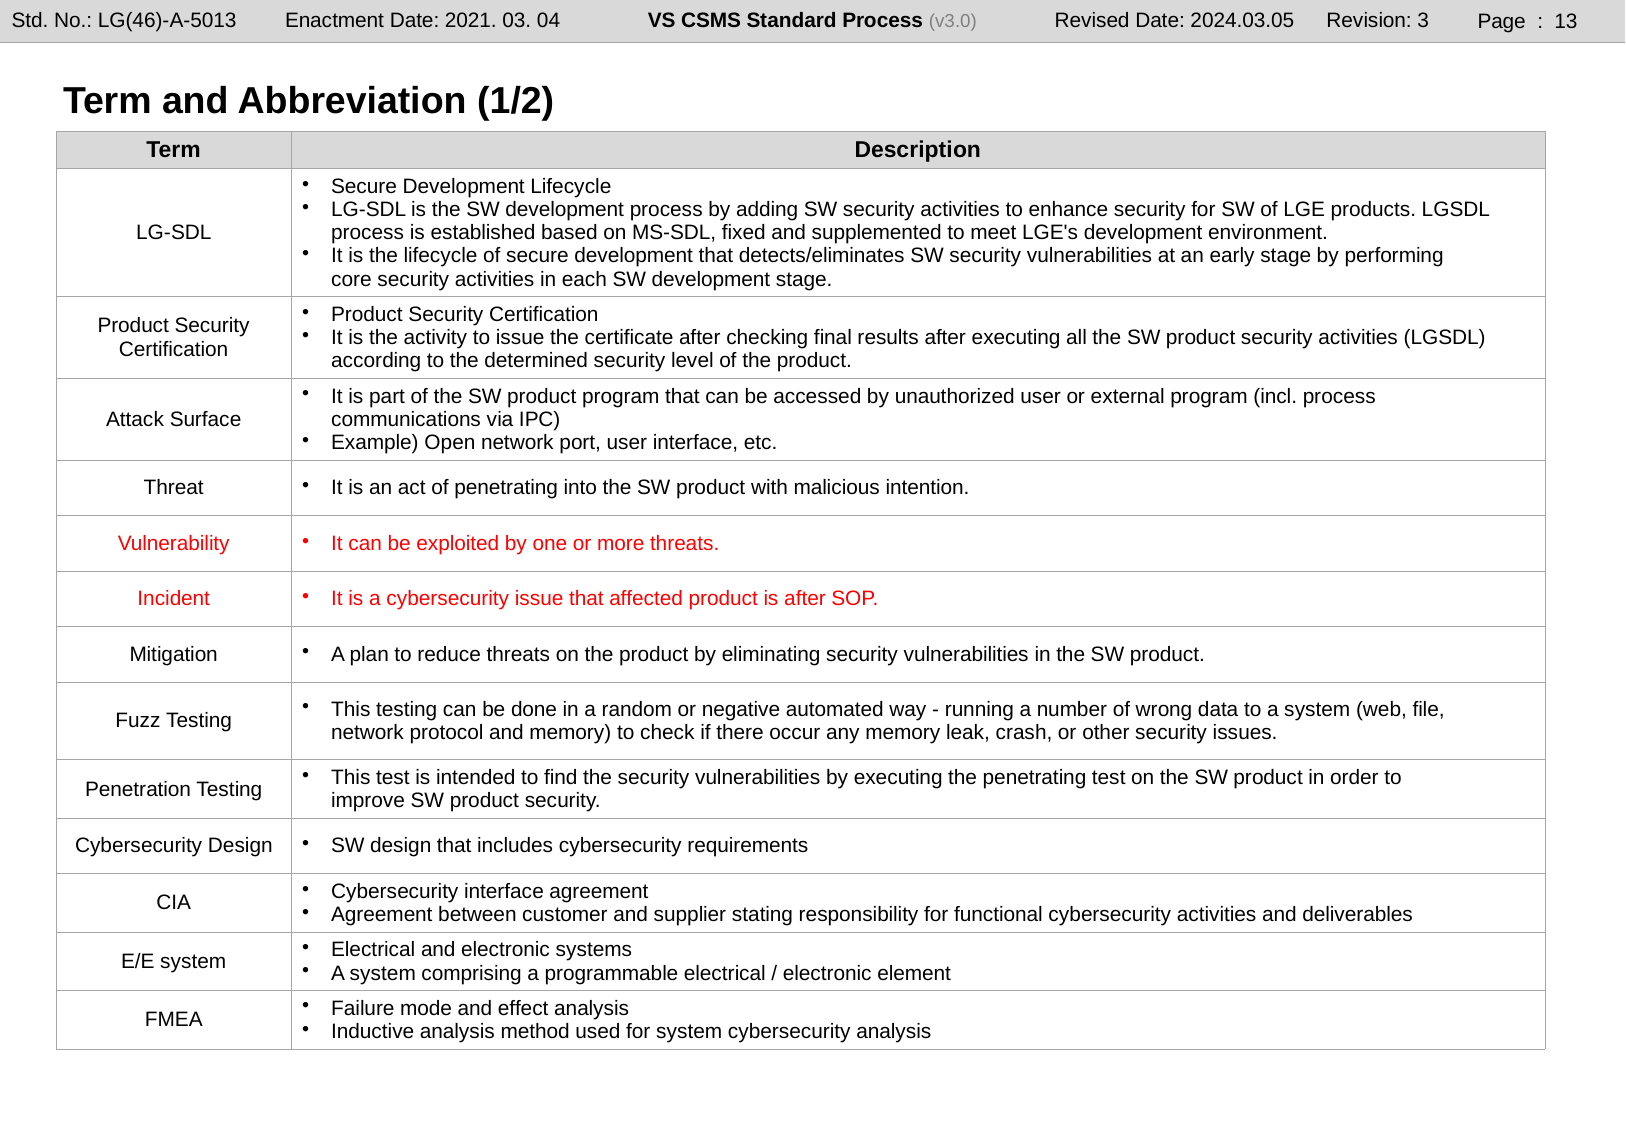

Page  :  13
# Term and Abbreviation (1/2)
| Term | Description |
| --- | --- |
| LG-SDL | Secure Development Lifecycle LG-SDL is the SW development process by adding SW security activities to enhance security for SW of LGE products. LGSDL process is established based on MS-SDL, fixed and supplemented to meet LGE's development environment. It is the lifecycle of secure development that detects/eliminates SW security vulnerabilities at an early stage by performing core security activities in each SW development stage. |
| Product Security Certification | Product Security Certification It is the activity to issue the certificate after checking final results after executing all the SW product security activities (LGSDL) according to the determined security level of the product. |
| Attack Surface | It is part of the SW product program that can be accessed by unauthorized user or external program (incl. process communications via IPC) Example) Open network port, user interface, etc. |
| Threat | It is an act of penetrating into the SW product with malicious intention. |
| Vulnerability | It can be exploited by one or more threats. |
| Incident | It is a cybersecurity issue that affected product is after SOP. |
| Mitigation | A plan to reduce threats on the product by eliminating security vulnerabilities in the SW product. |
| Fuzz Testing | This testing can be done in a random or negative automated way - running a number of wrong data to a system (web, file, network protocol and memory) to check if there occur any memory leak, crash, or other security issues. |
| Penetration Testing | This test is intended to find the security vulnerabilities by executing the penetrating test on the SW product in order to improve SW product security. |
| Cybersecurity Design | SW design that includes cybersecurity requirements |
| CIA | Cybersecurity interface agreement Agreement between customer and supplier stating responsibility for functional cybersecurity activities and deliverables |
| E/E system | Electrical and electronic systems A system comprising a programmable electrical / electronic element |
| FMEA | Failure mode and effect analysis Inductive analysis method used for system cybersecurity analysis |